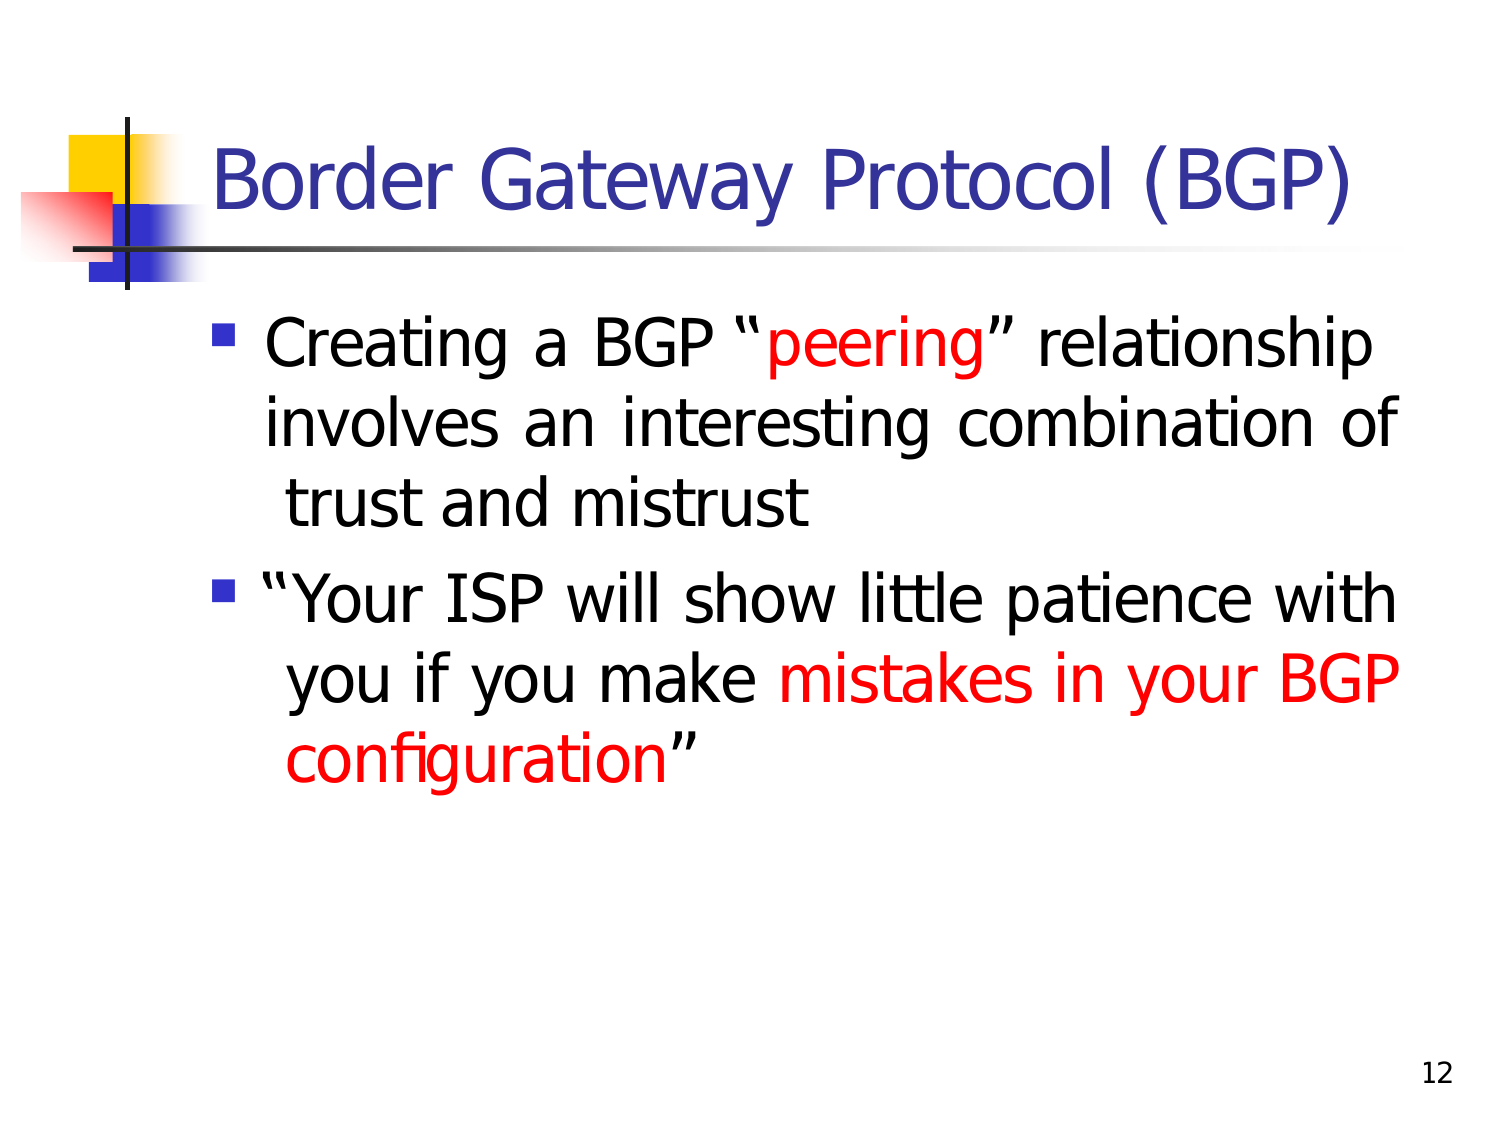

# Border Gateway Protocol (BGP)
Creating a BGP “peering” relationship  involves an interesting combination of  trust and mistrust
“Your ISP will show little patience with  you if you make mistakes in your BGP  configuration”
12